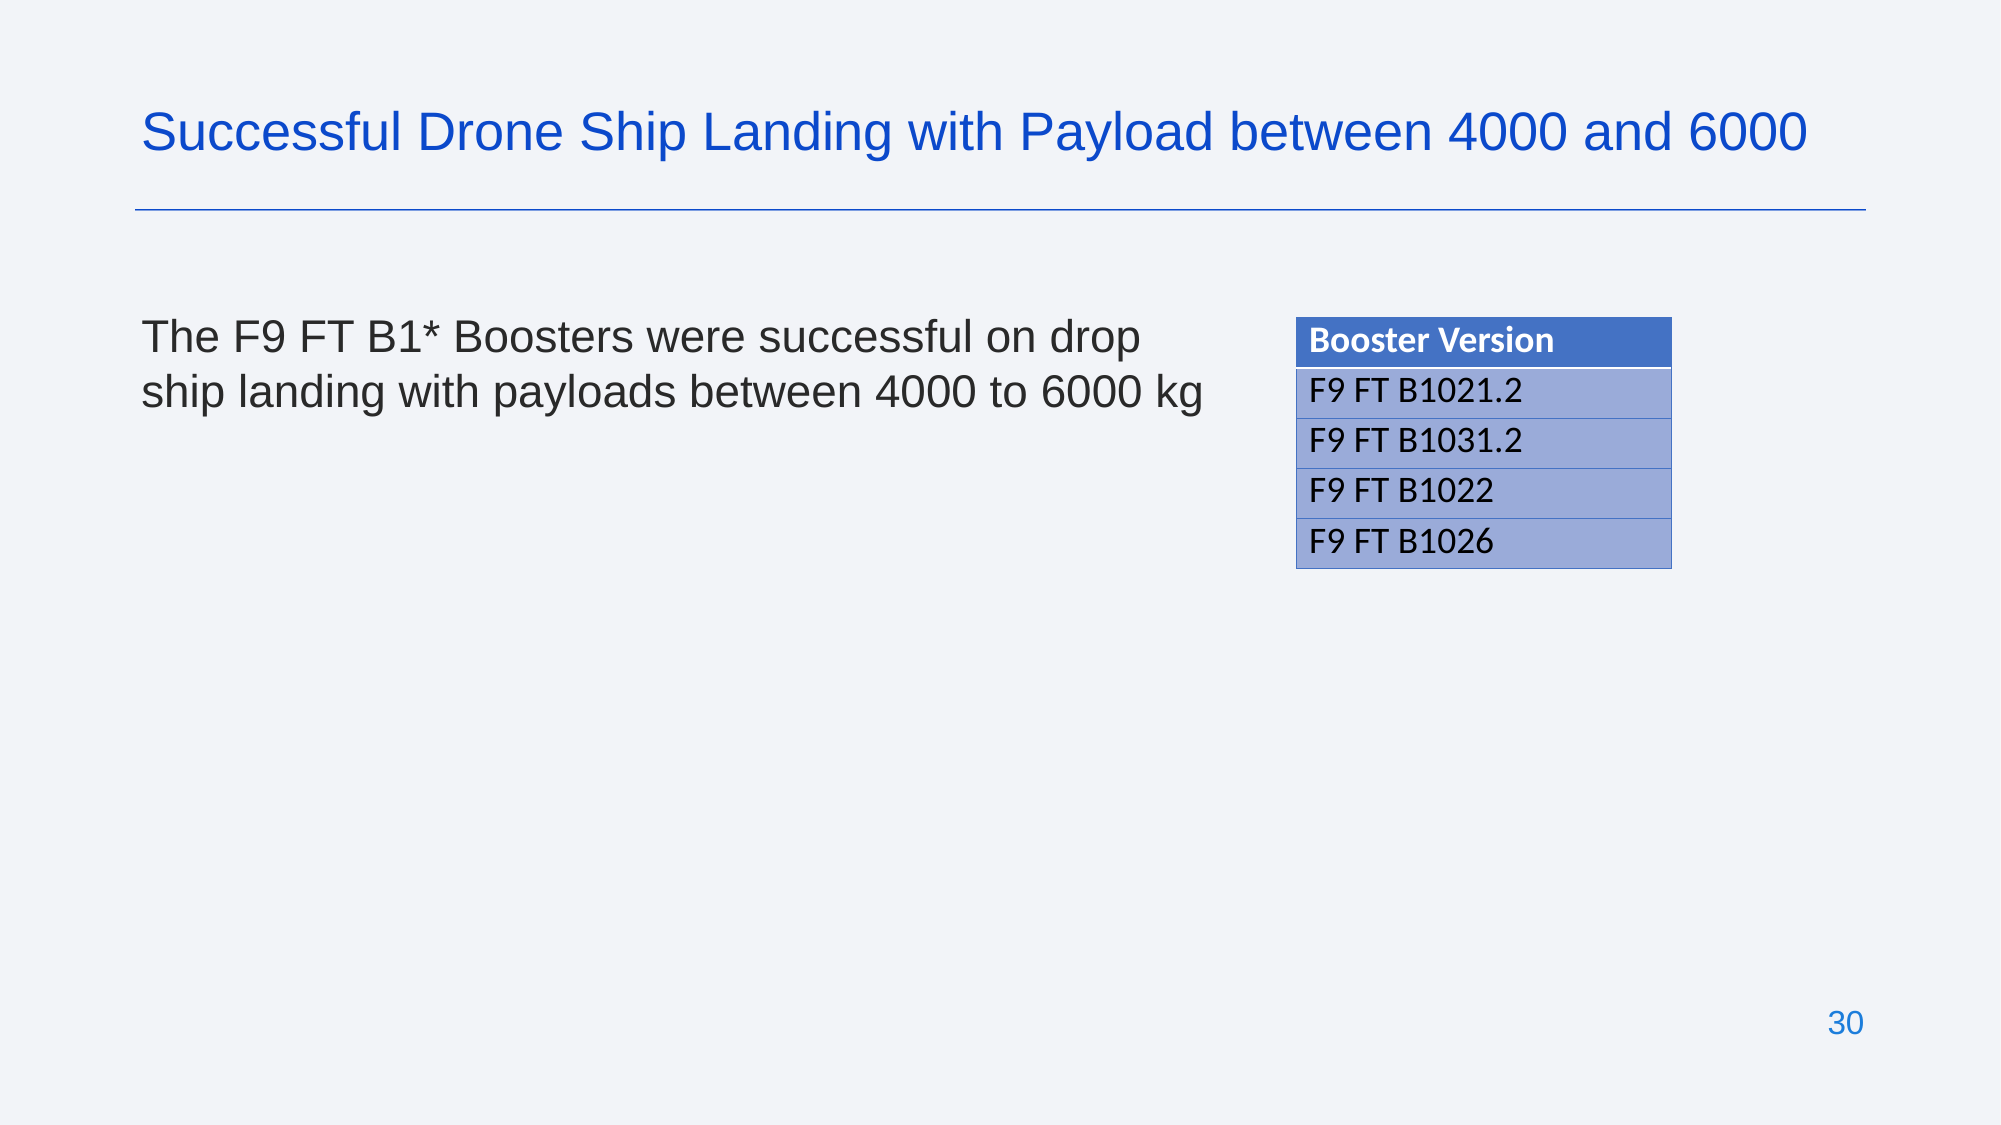

Successful Drone Ship Landing with Payload between 4000 and 6000
The F9 FT B1* Boosters were successful on drop ship landing with payloads between 4000 to 6000 kg
| Booster Version |
| --- |
| F9 FT B1021.2 |
| F9 FT B1031.2 |
| F9 FT B1022 |
| F9 FT B1026 |
30